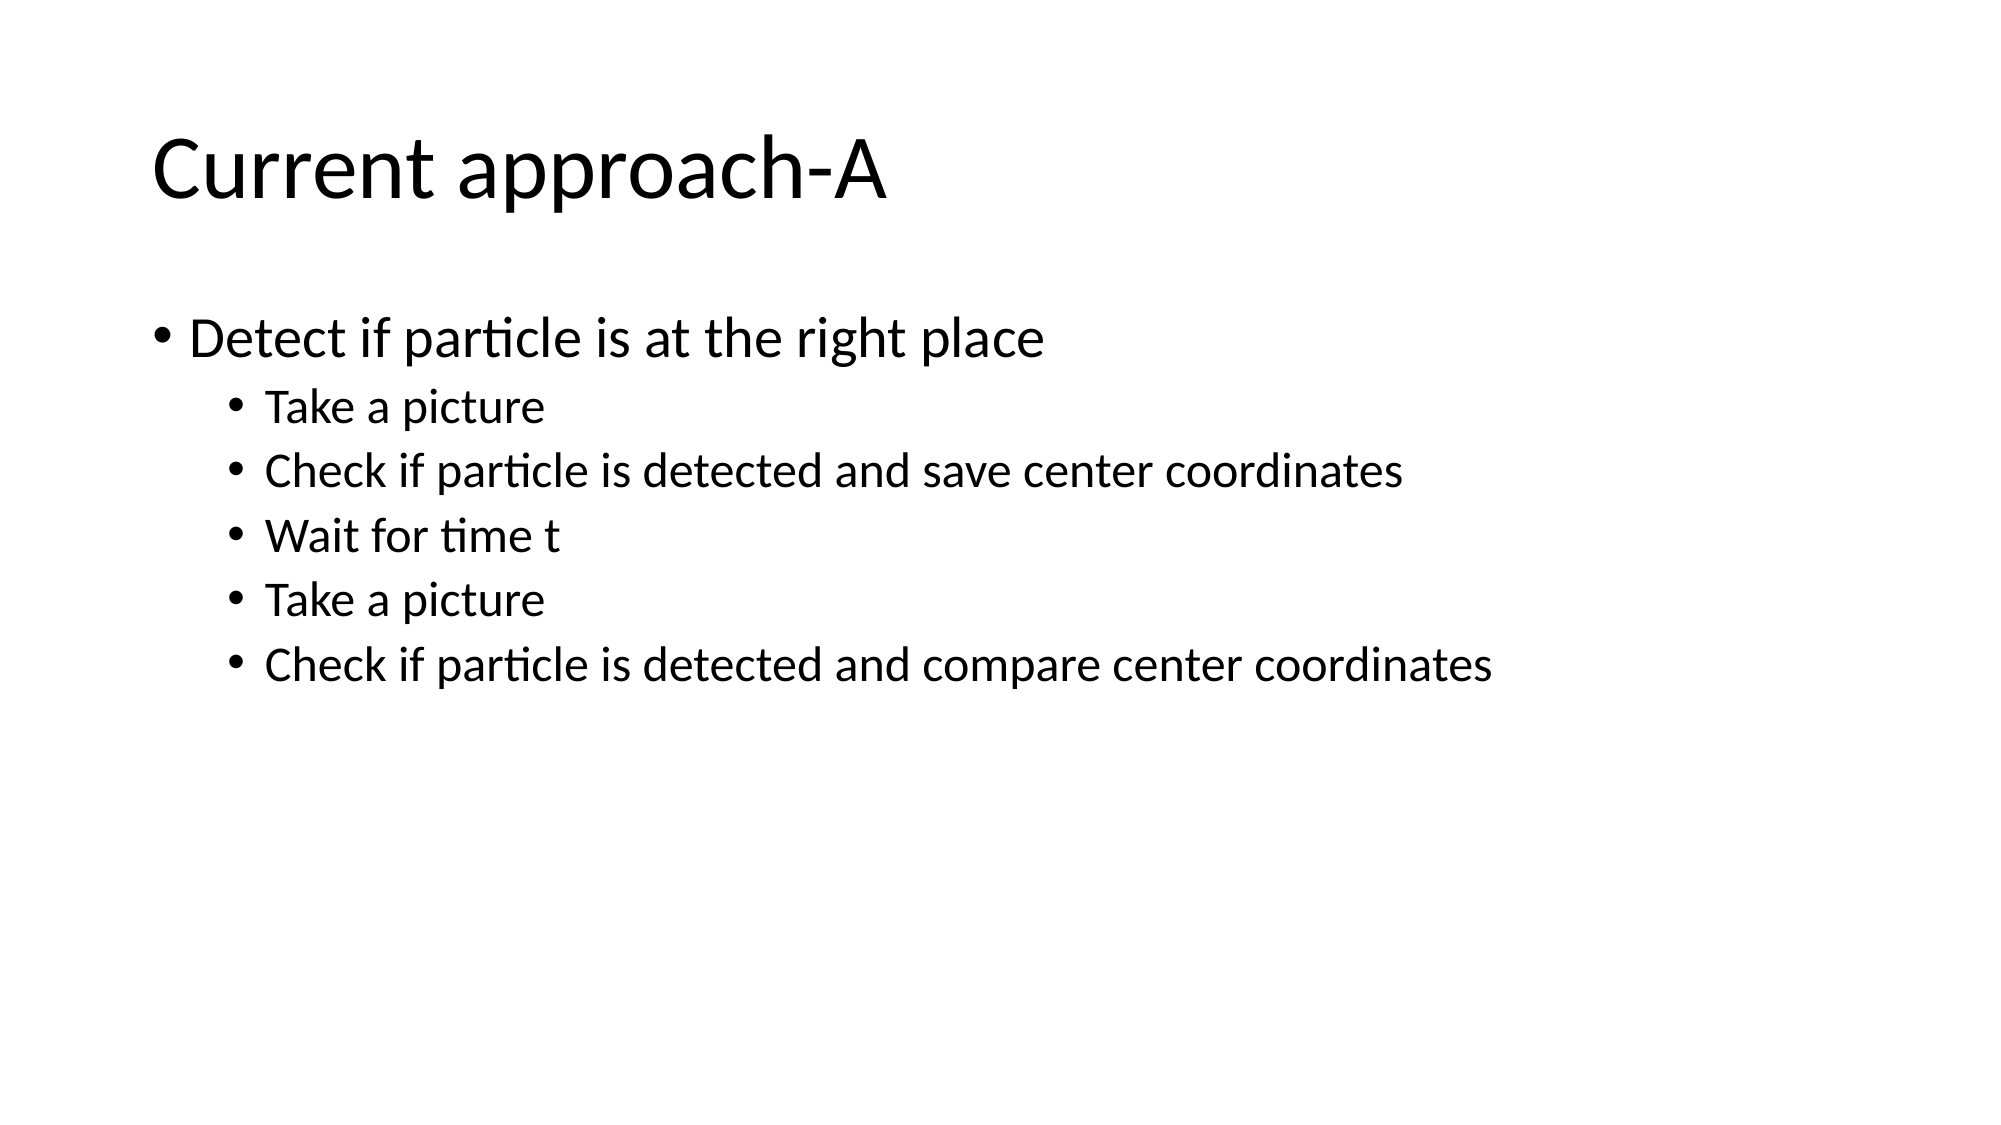

# Current approach-A
Detect if particle is at the right place
Take a picture
Check if particle is detected and save center coordinates
Wait for time t
Take a picture
Check if particle is detected and compare center coordinates